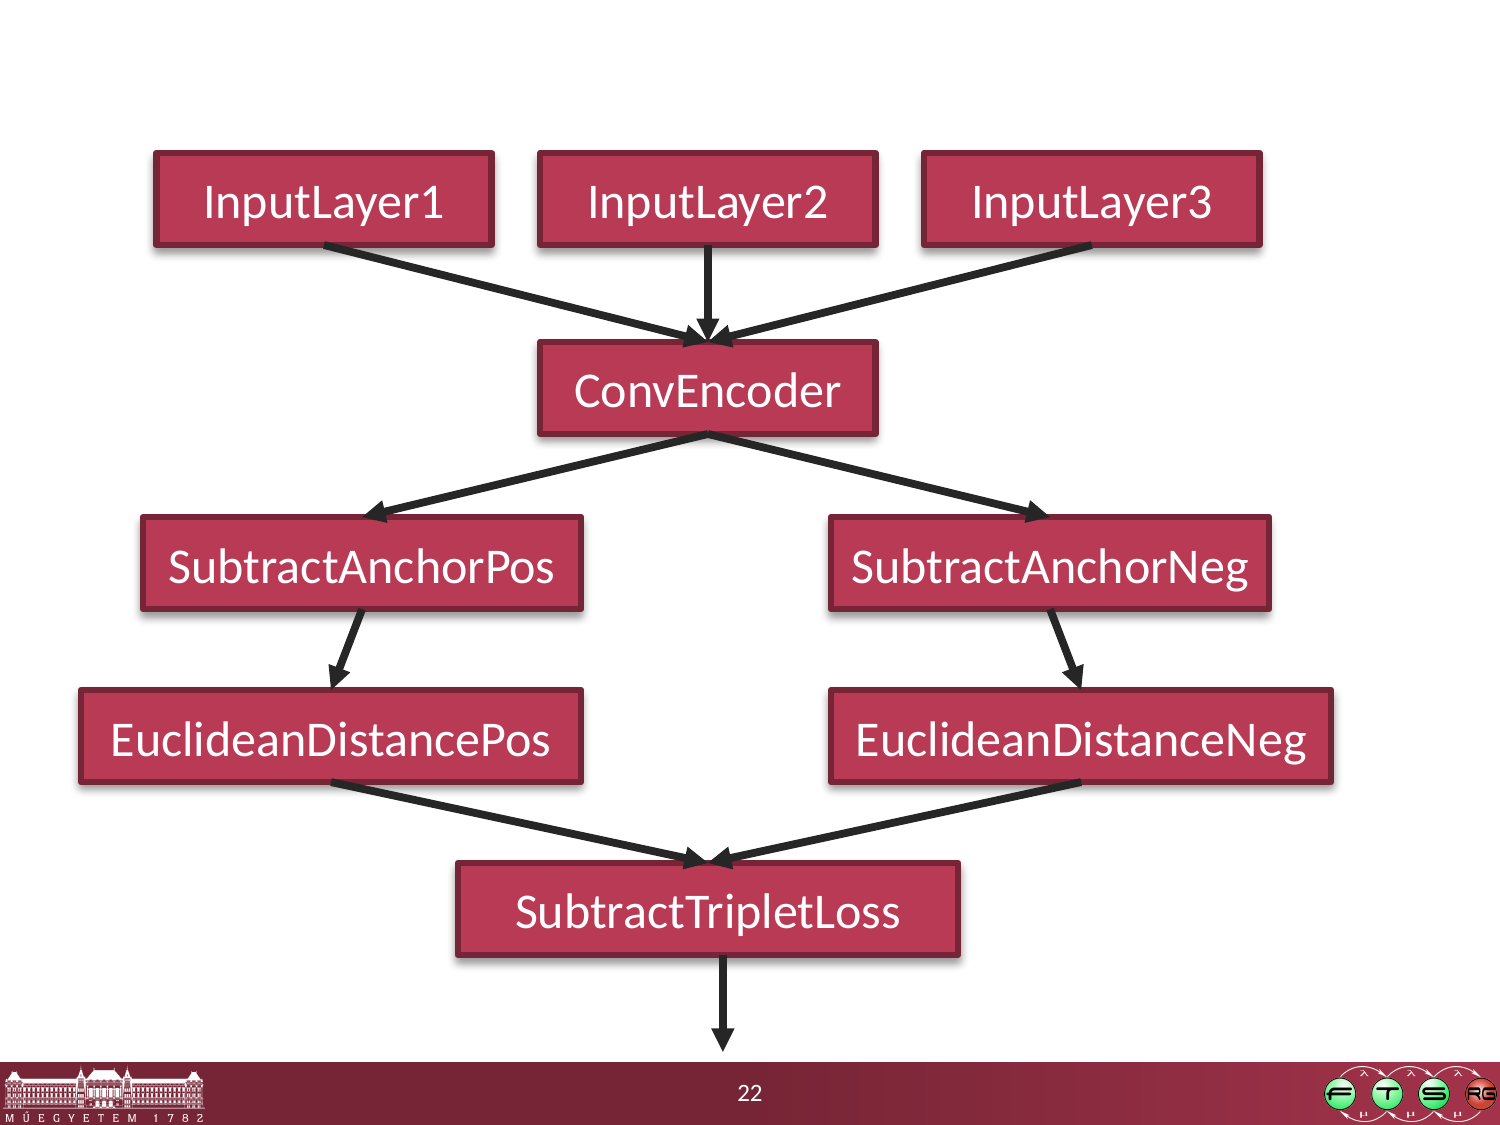

InputLayer1
InputLayer2
InputLayer3
ConvEncoder
SubtractAnchorPos
SubtractAnchorNeg
EuclideanDistancePos
EuclideanDistanceNeg
SubtractTripletLoss
22